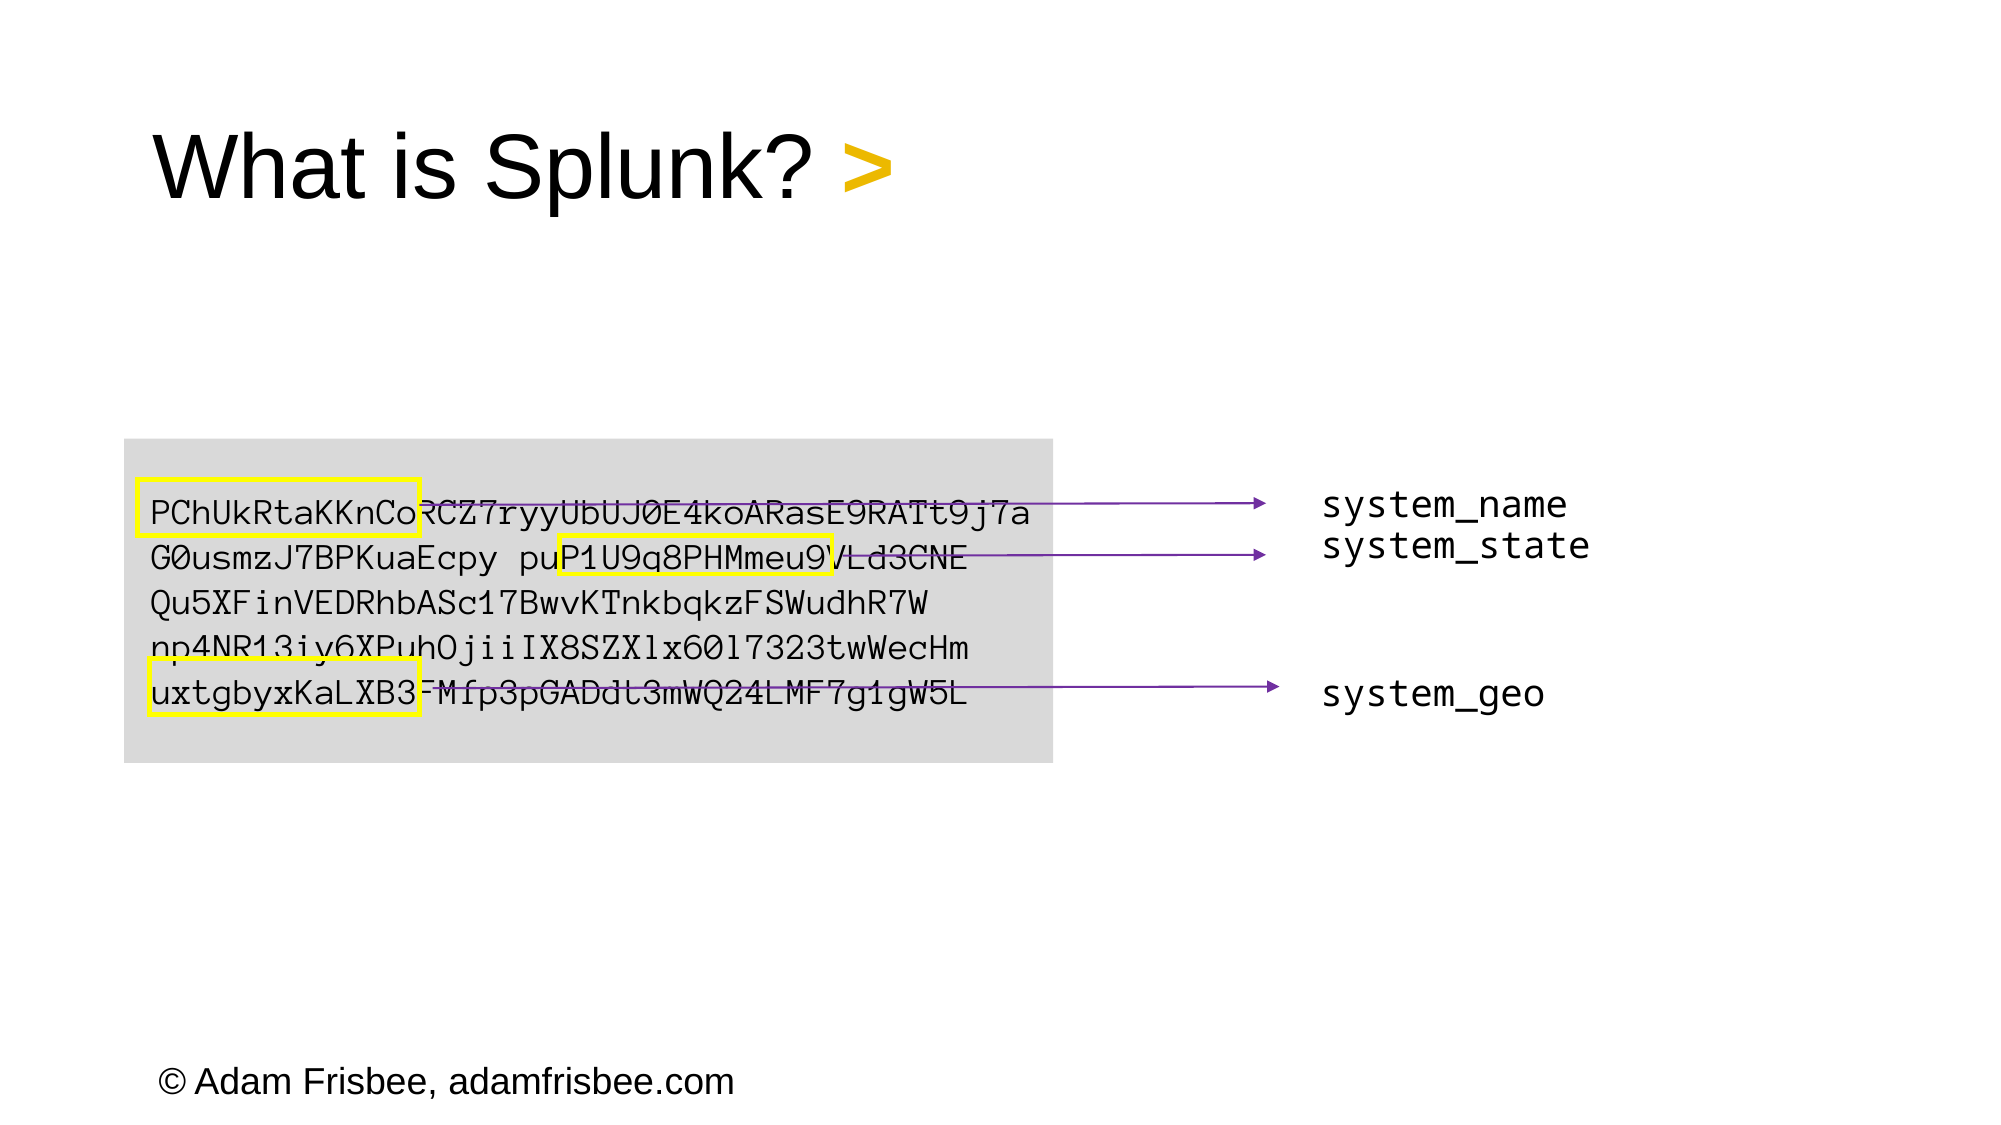

# What is Splunk? >

PChUkRtaKKnCoRCZ7ryyUbUJ0E4koARasE9RATt9j7a
G0usmzJ7BPKuaEcpy puP1U9q8PHMmeu9VLd3CNE
Qu5XFinVEDRhbASc17BwvKTnkbqkzFSWudhR7W
np4NR13iy6XPuhOjiiIX8SZXlx60l7323twWecHm
uxtgbyxKaLXB3FMfp3pGADdt3mWQ24LMF7g1gW5L
system_name

system_state

system_geo
© Adam Frisbee, adamfrisbee.com